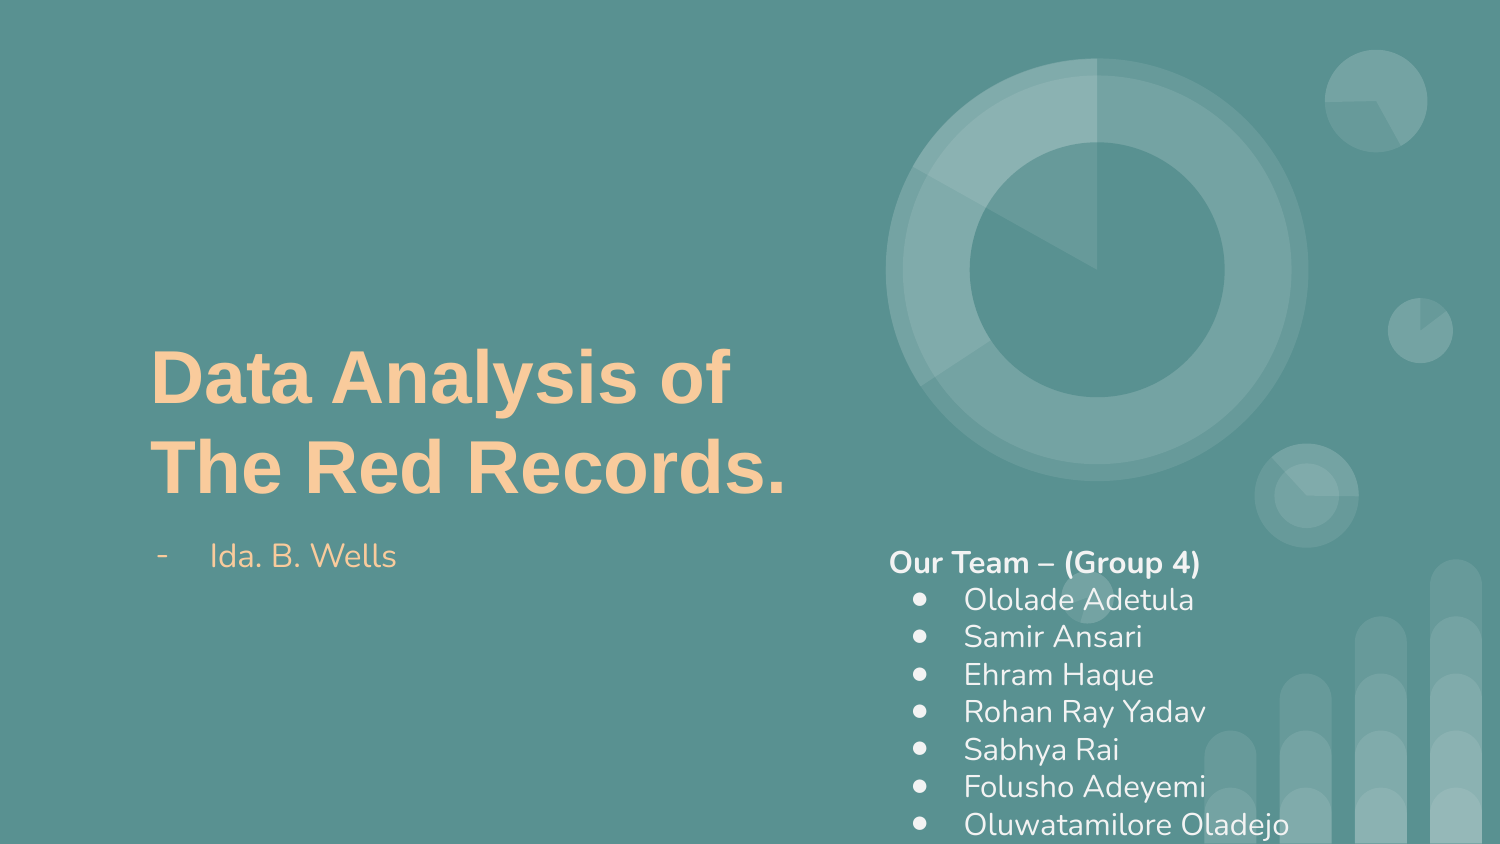

# Data Analysis of The Red Records.
Ida. B. Wells
Our Team – (Group 4)
Ololade Adetula
Samir Ansari
Ehram Haque
Rohan Ray Yadav
Sabhya Rai
Folusho Adeyemi
Oluwatamilore Oladejo